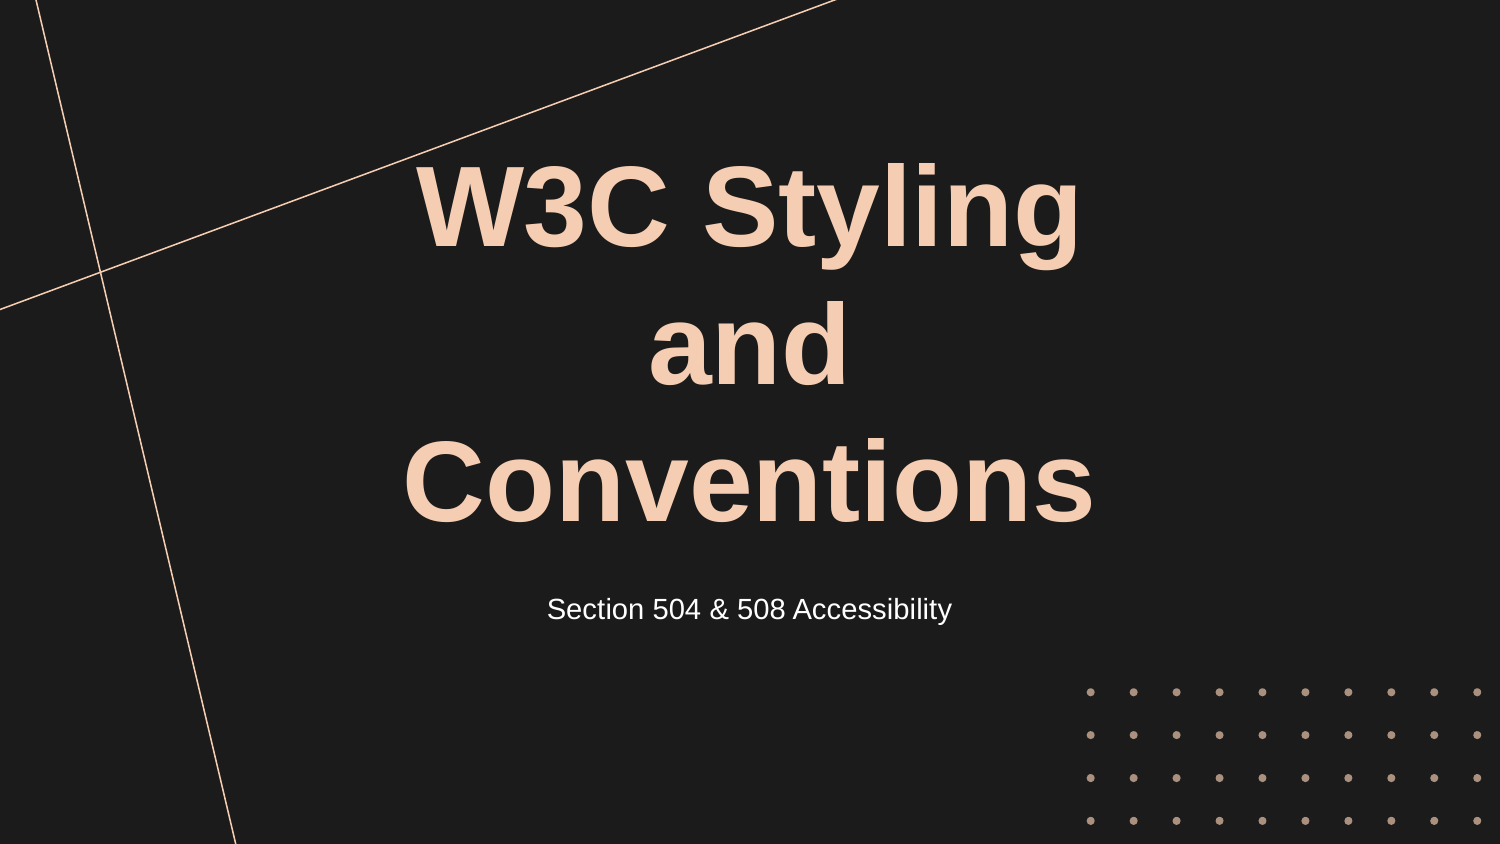

# W3C Styling and Conventions
Section 504 & 508 Accessibility